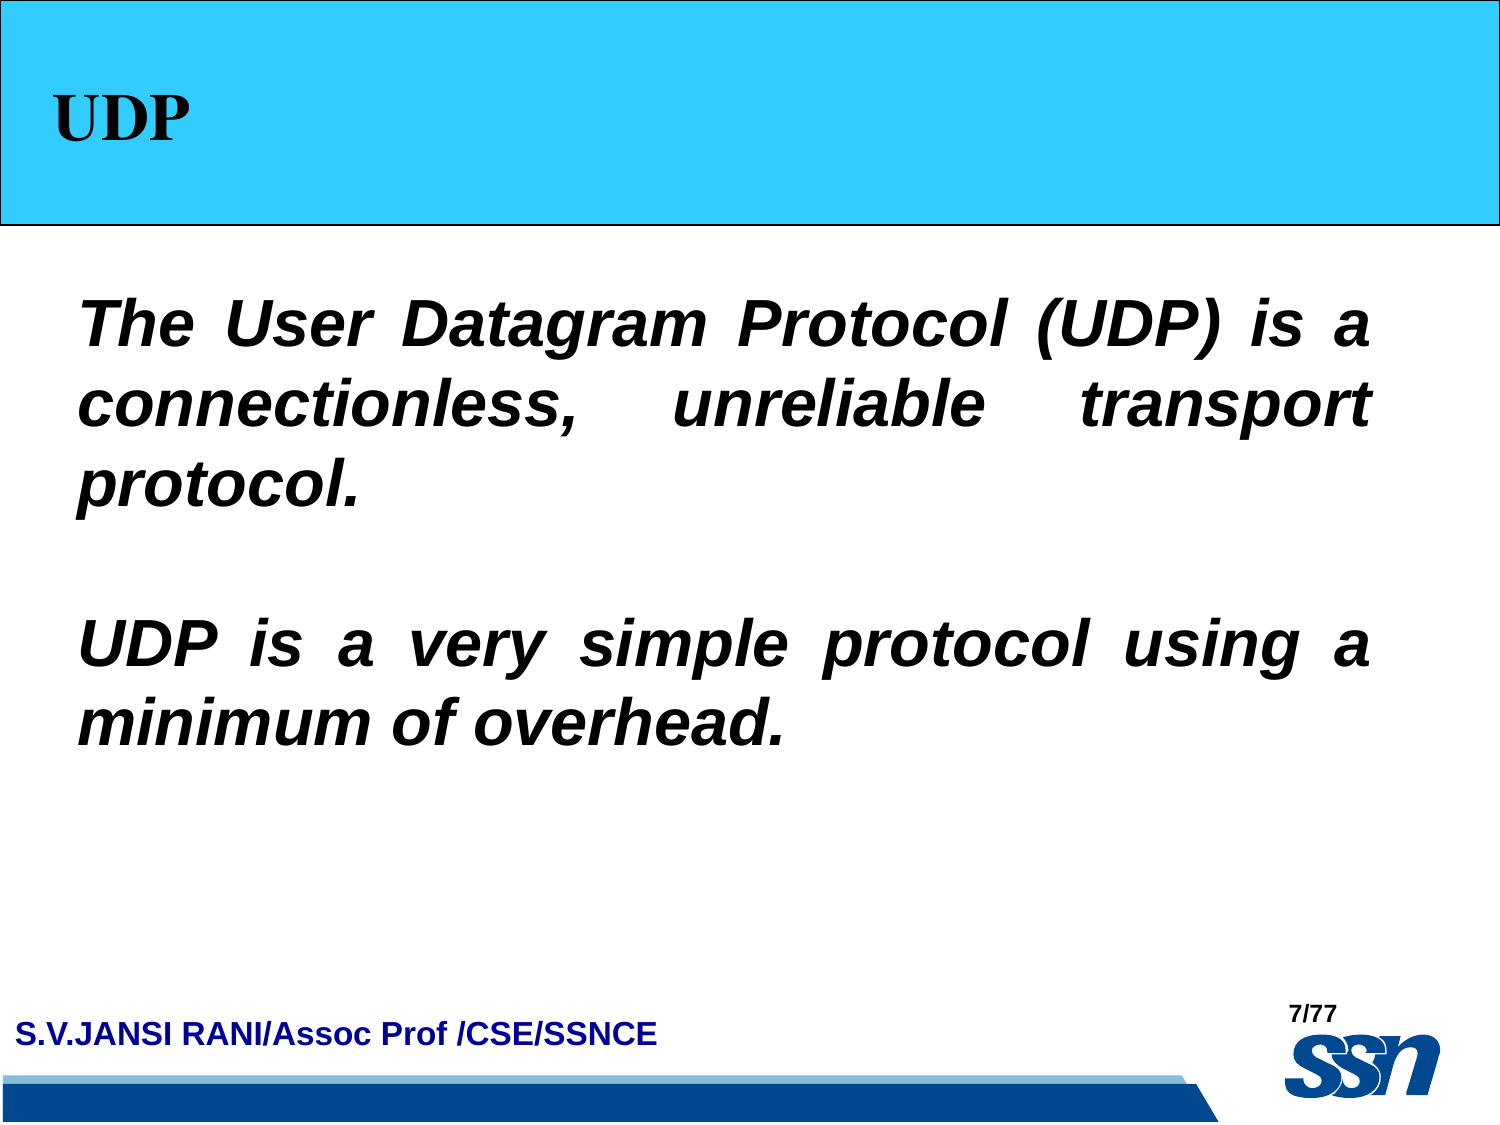

UDP
The User Datagram Protocol (UDP) is a connectionless, unreliable transport protocol.

UDP is a very simple protocol using a minimum of overhead.